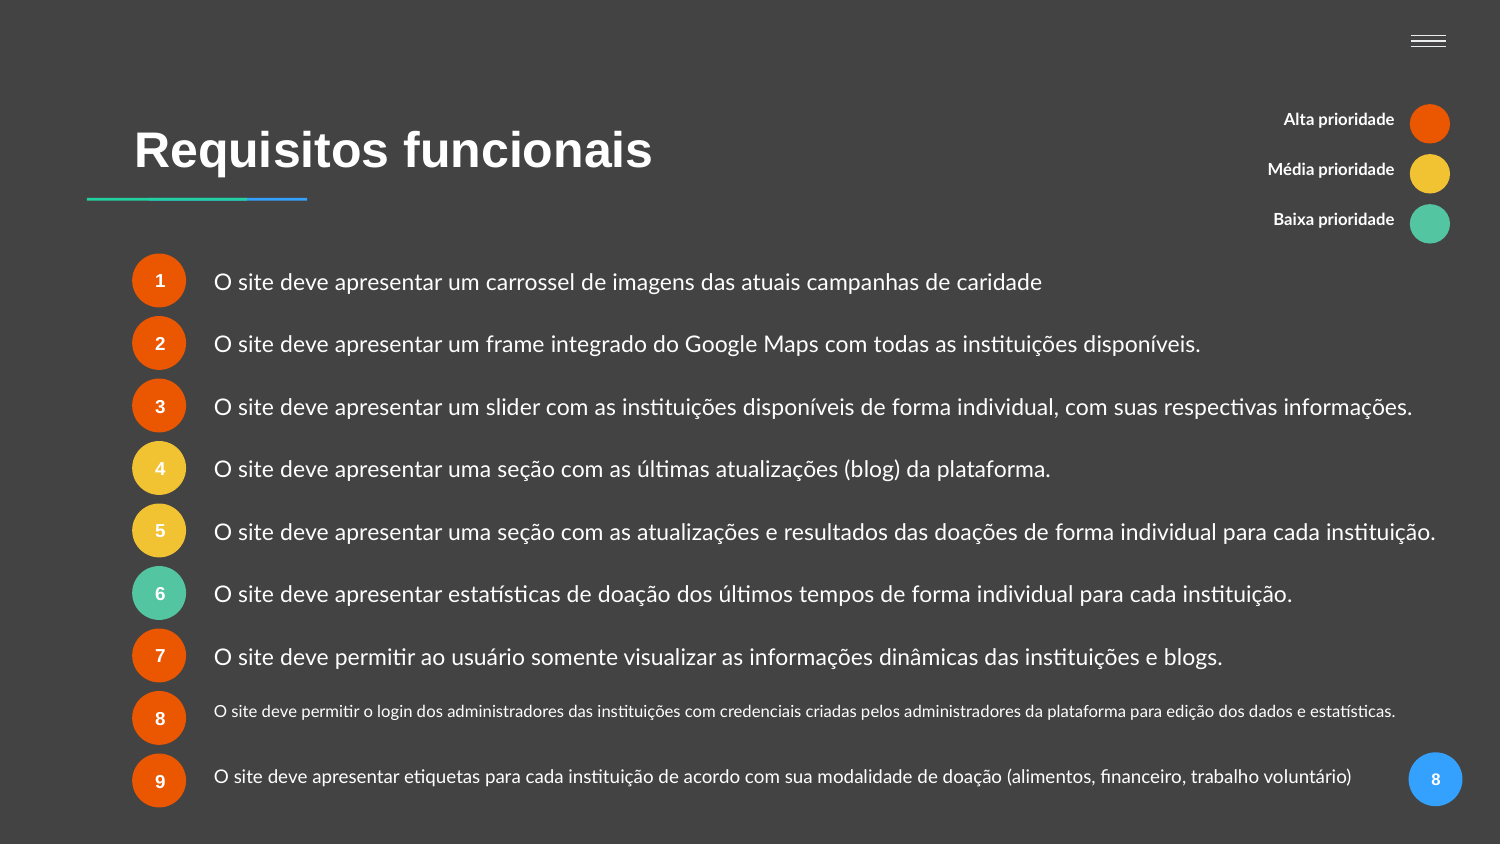

Alta prioridade
# Requisitos funcionais

Média prioridade

Baixa prioridade

1
O site deve apresentar um carrossel de imagens das atuais campanhas de caridade
2
O site deve apresentar um frame integrado do Google Maps com todas as instituições disponíveis.
3
O site deve apresentar um slider com as instituições disponíveis de forma individual, com suas respectivas informações.
4
O site deve apresentar uma seção com as últimas atualizações (blog) da plataforma.
5
O site deve apresentar uma seção com as atualizações e resultados das doações de forma individual para cada instituição.
6
O site deve apresentar estatísticas de doação dos últimos tempos de forma individual para cada instituição.
7
O site deve permitir ao usuário somente visualizar as informações dinâmicas das instituições e blogs.
8
O site deve permitir o login dos administradores das instituições com credenciais criadas pelos administradores da plataforma para edição dos dados e estatísticas.
8
9
O site deve apresentar etiquetas para cada instituição de acordo com sua modalidade de doação (alimentos, financeiro, trabalho voluntário)